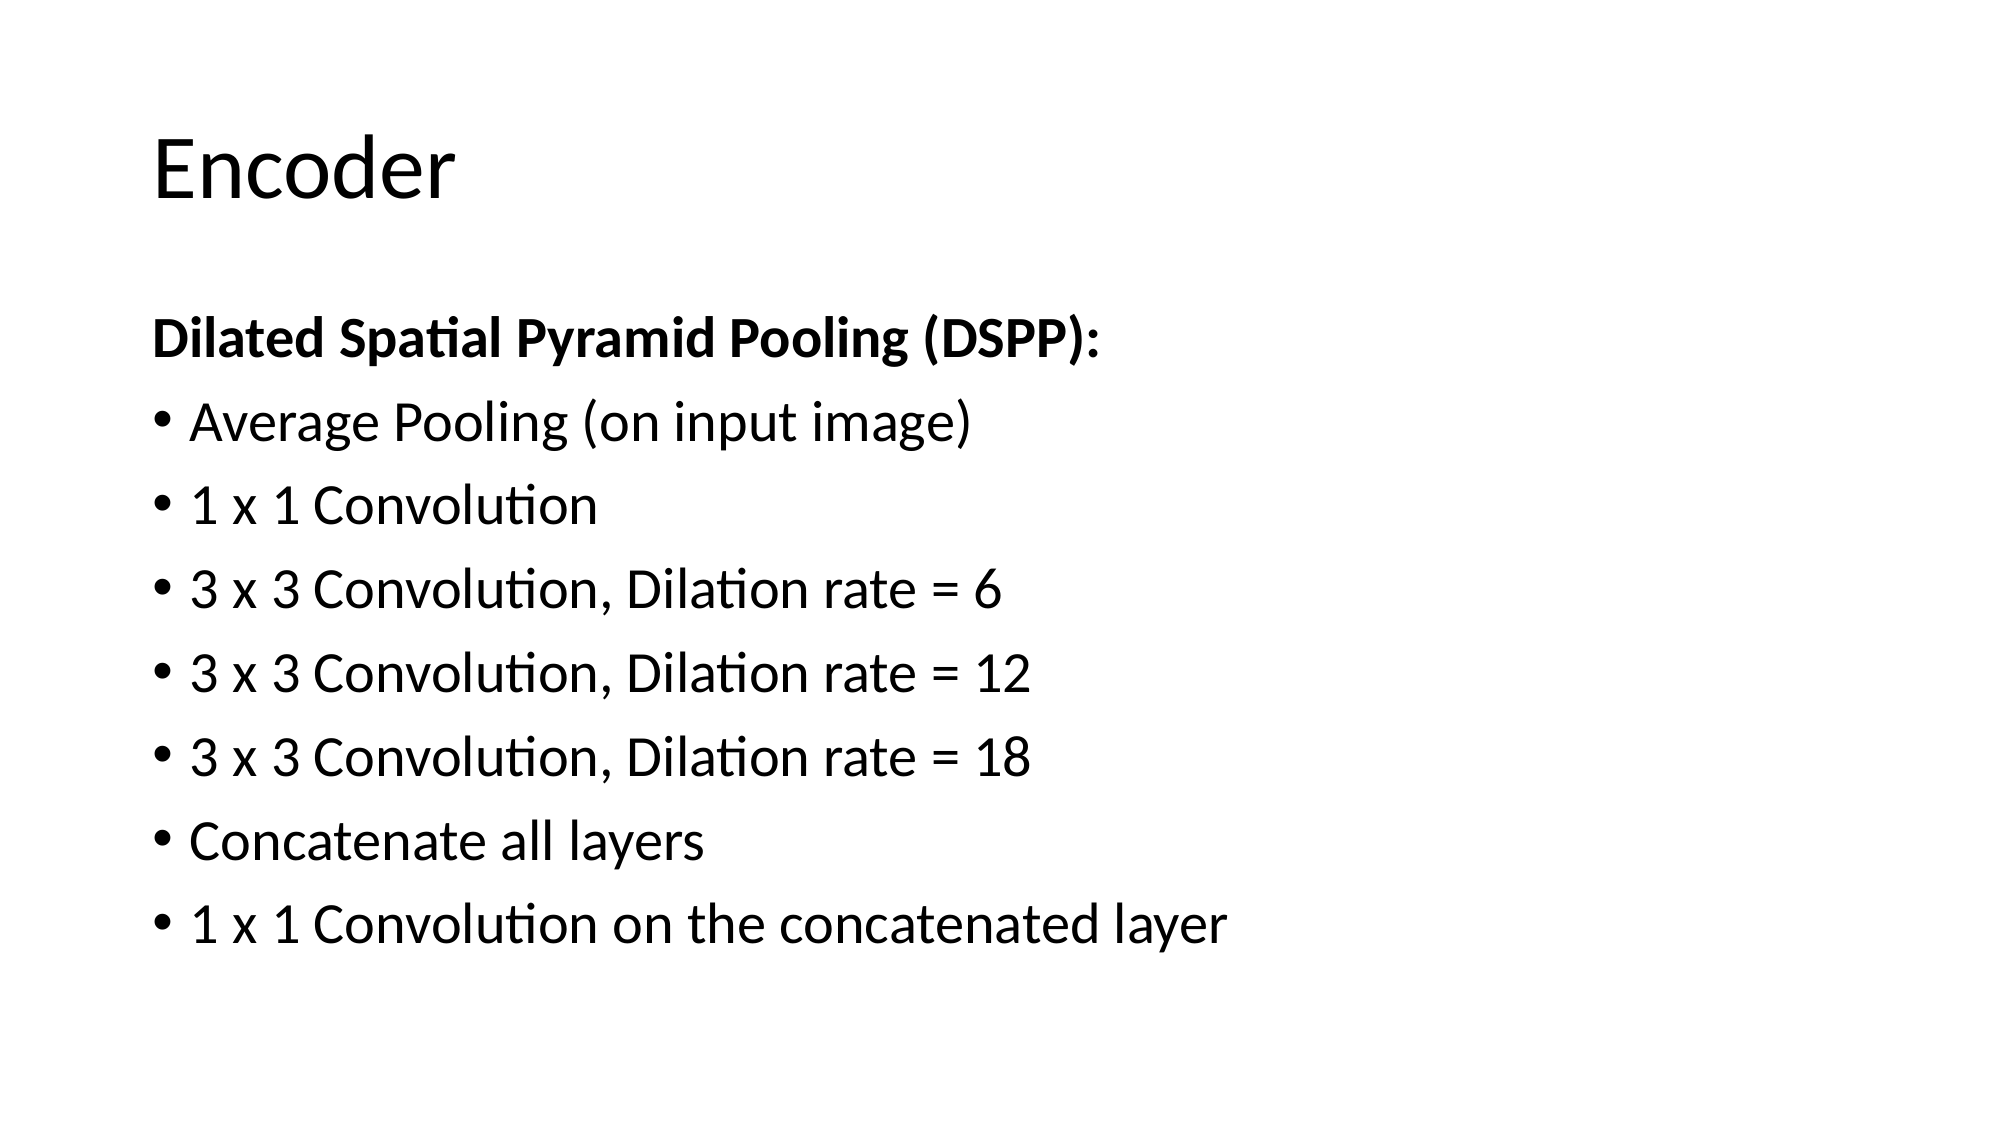

# Encoder
Dilated Spatial Pyramid Pooling (DSPP):
Average Pooling (on input image)
1 x 1 Convolution
3 x 3 Convolution, Dilation rate = 6
3 x 3 Convolution, Dilation rate = 12
3 x 3 Convolution, Dilation rate = 18
Concatenate all layers
1 x 1 Convolution on the concatenated layer